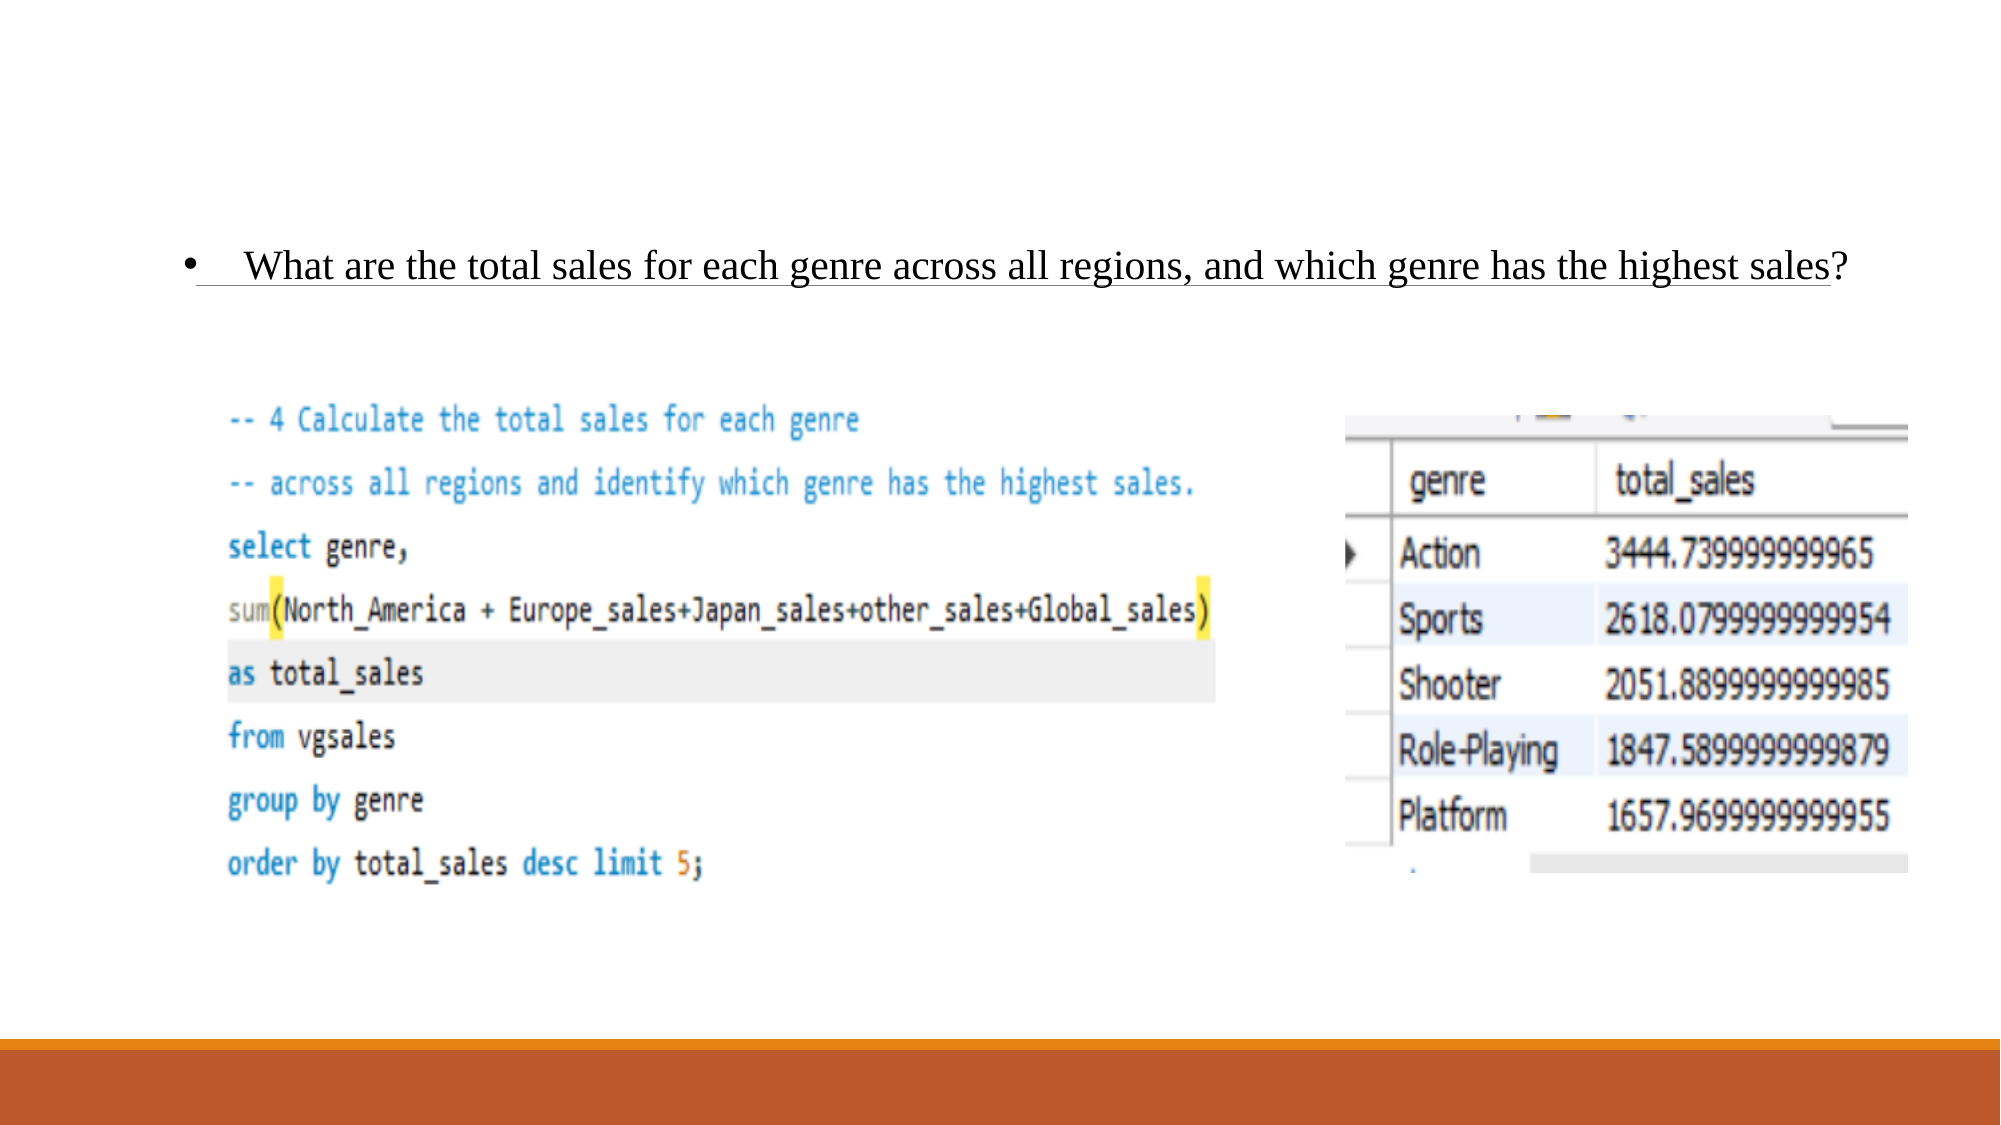

What are the total sales for each genre across all regions, and which genre has the highest sales?